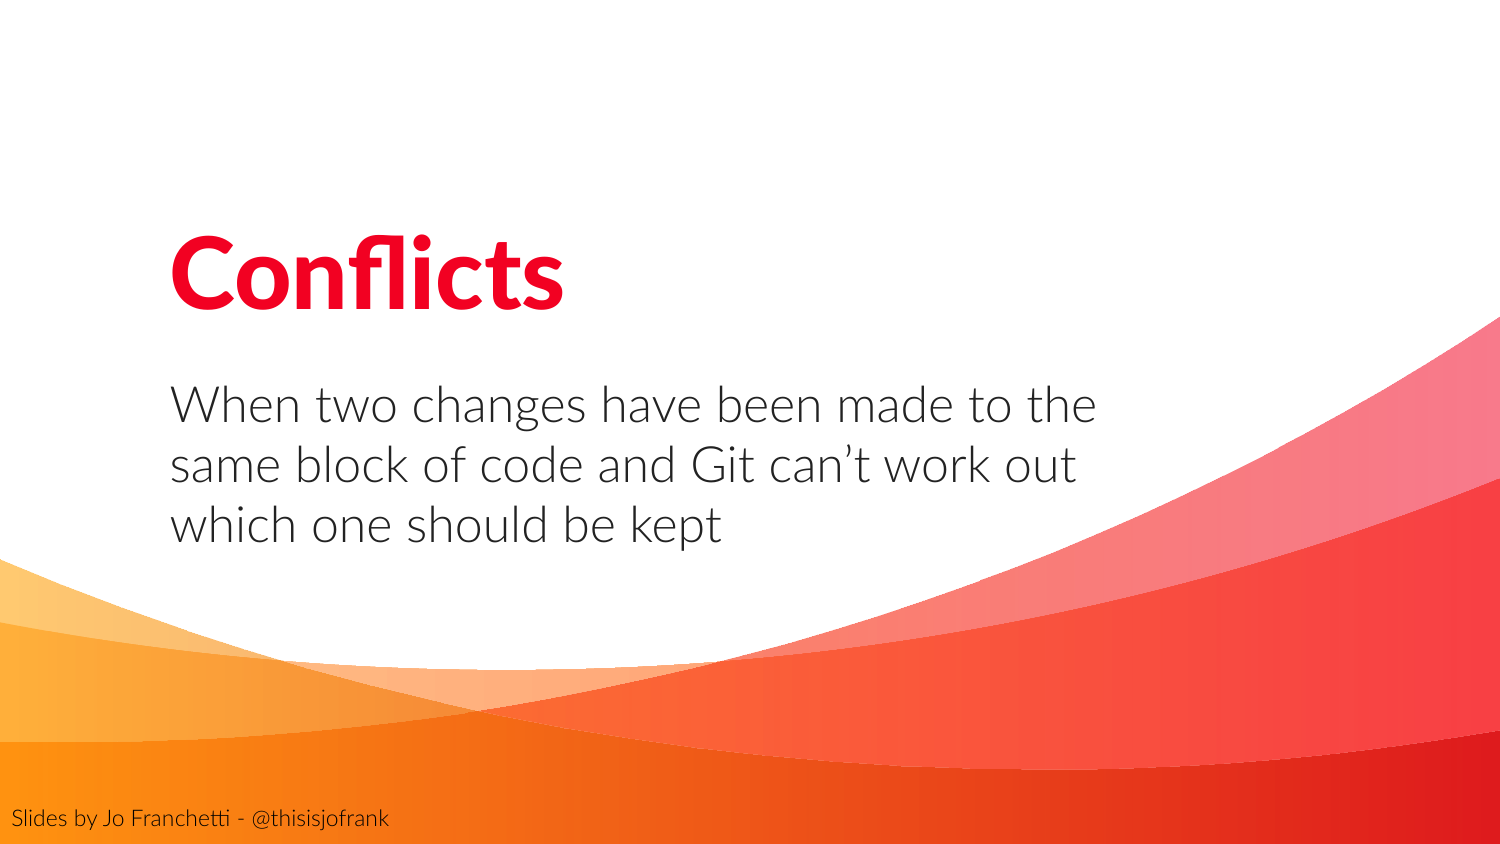

# Conflicts
When two changes have been made to the same block of code and Git can’t work out which one should be kept